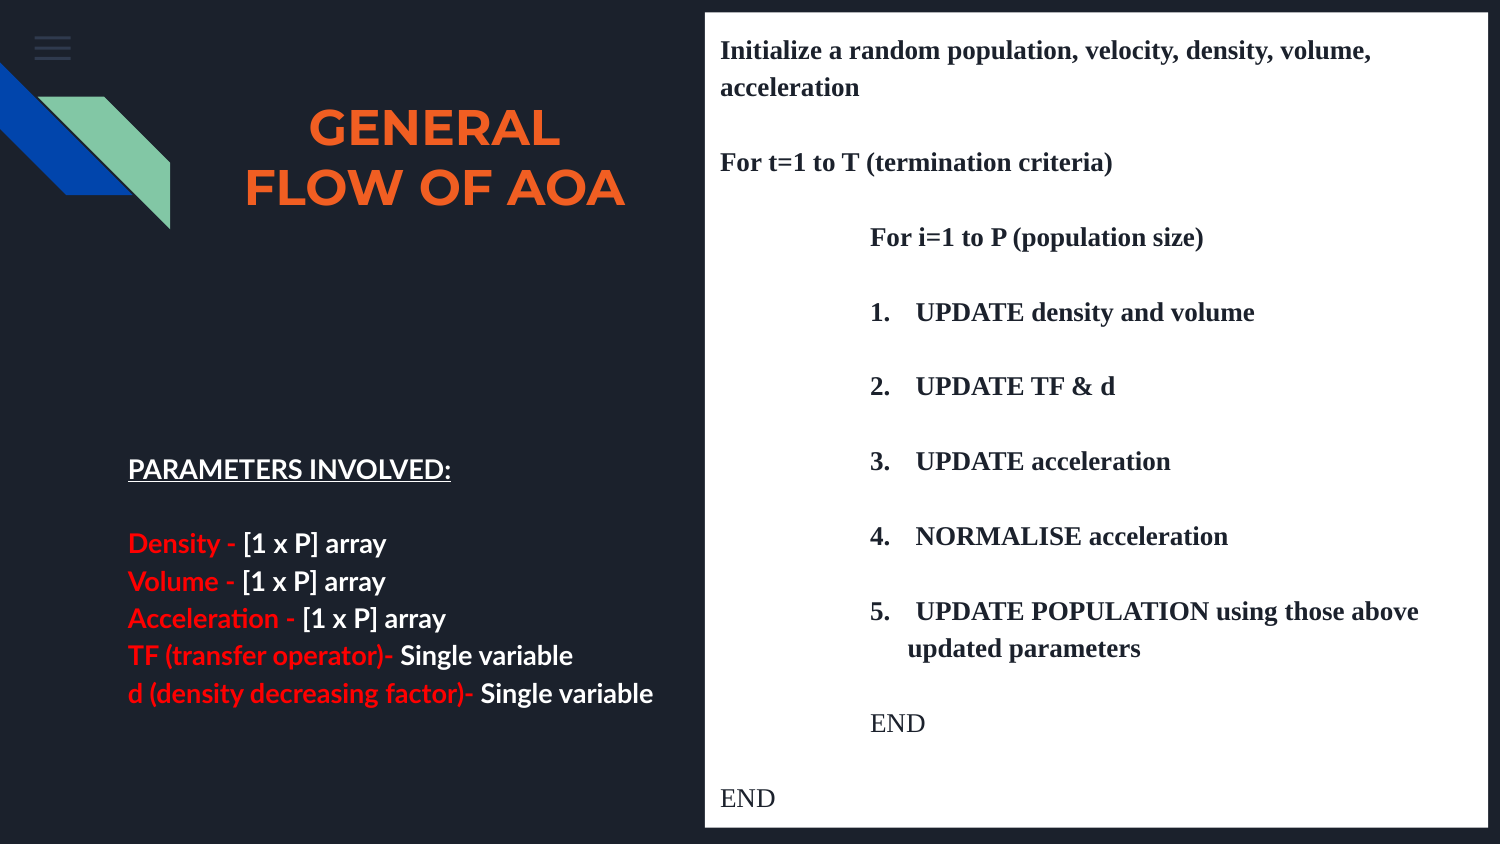

Initialize a random population, velocity, density, volume, acceleration
For t=1 to T (termination criteria)
        	For i=1 to P (population size)
1.      UPDATE density and volume
2.      UPDATE TF & d
3.      UPDATE acceleration
4.      NORMALISE acceleration
5.      UPDATE POPULATION using those above updated parameters
        	END
END
# GENERAL FLOW OF AOA
PARAMETERS INVOLVED:

Density - [1 x P] array
Volume - [1 x P] array
Acceleration - [1 x P] array
TF (transfer operator)- Single variable
d (density decreasing factor)- Single variable